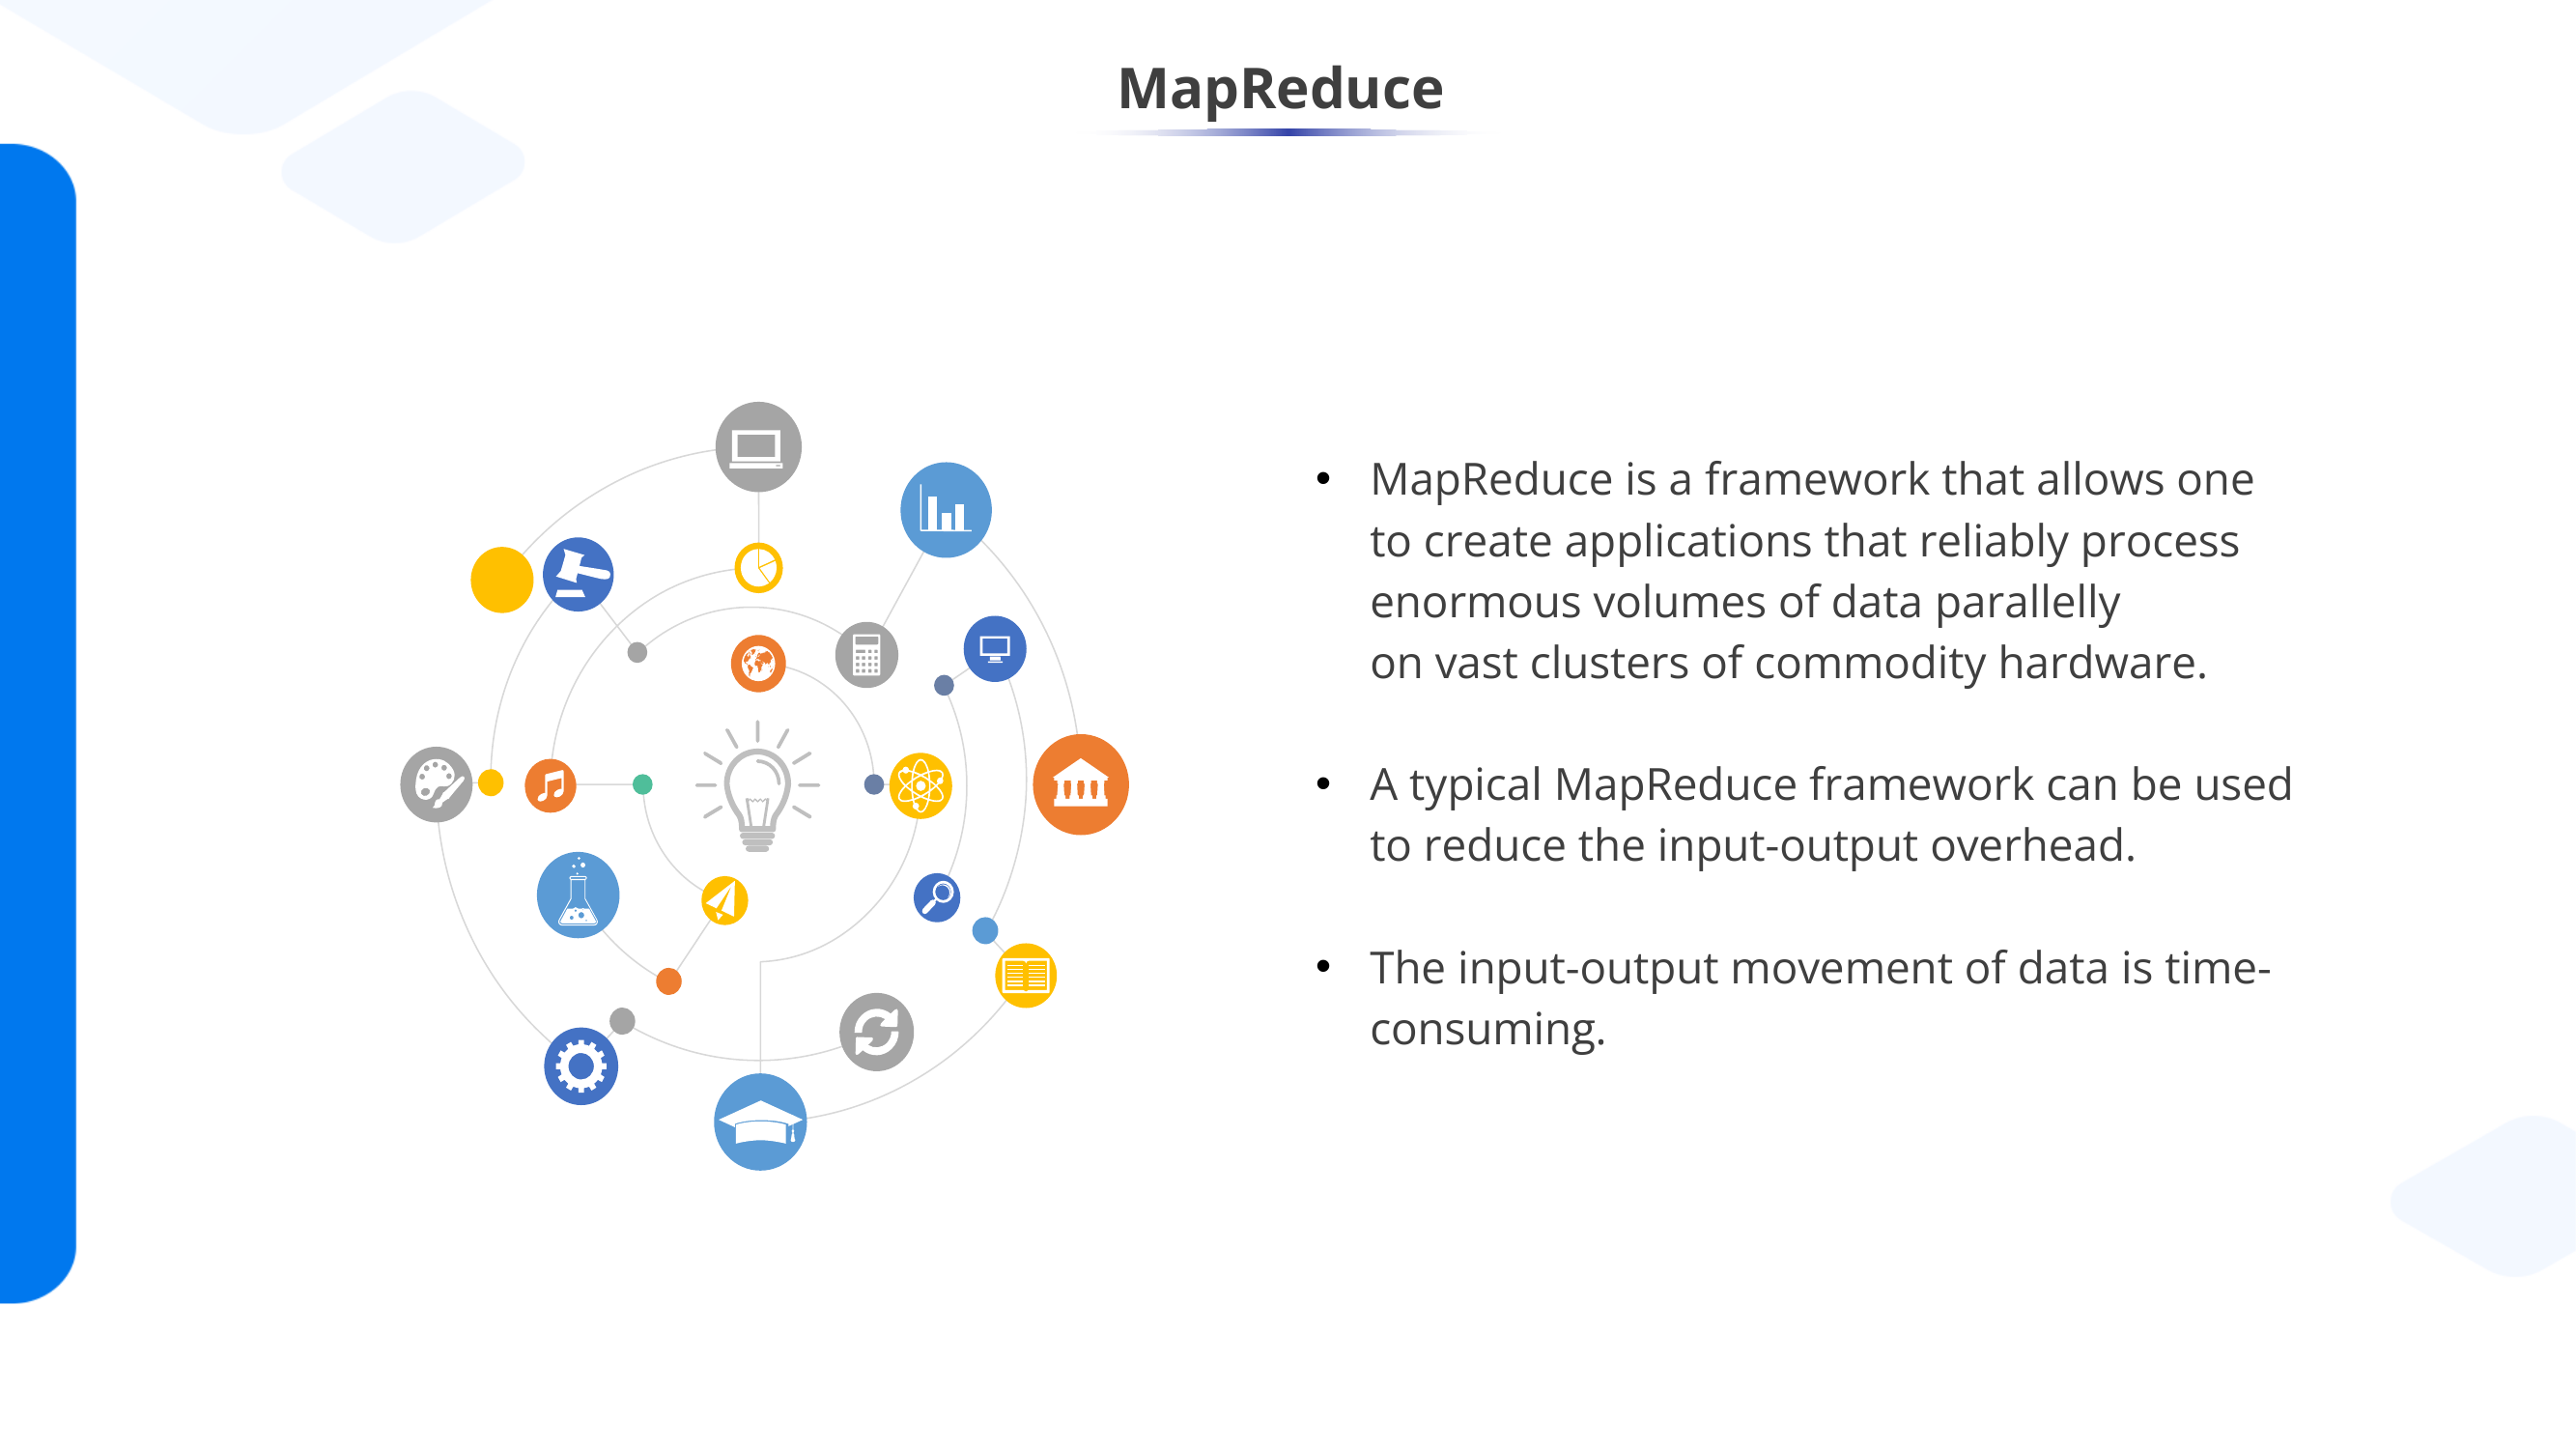

# MapReduce

MapReduce is a framework that allows one to create applications that reliably process enormous volumes of data parallelly on vast clusters of commodity hardware.

A typical MapReduce framework can be used to reduce the input-output overhead.

The input-output movement of data is time-consuming.